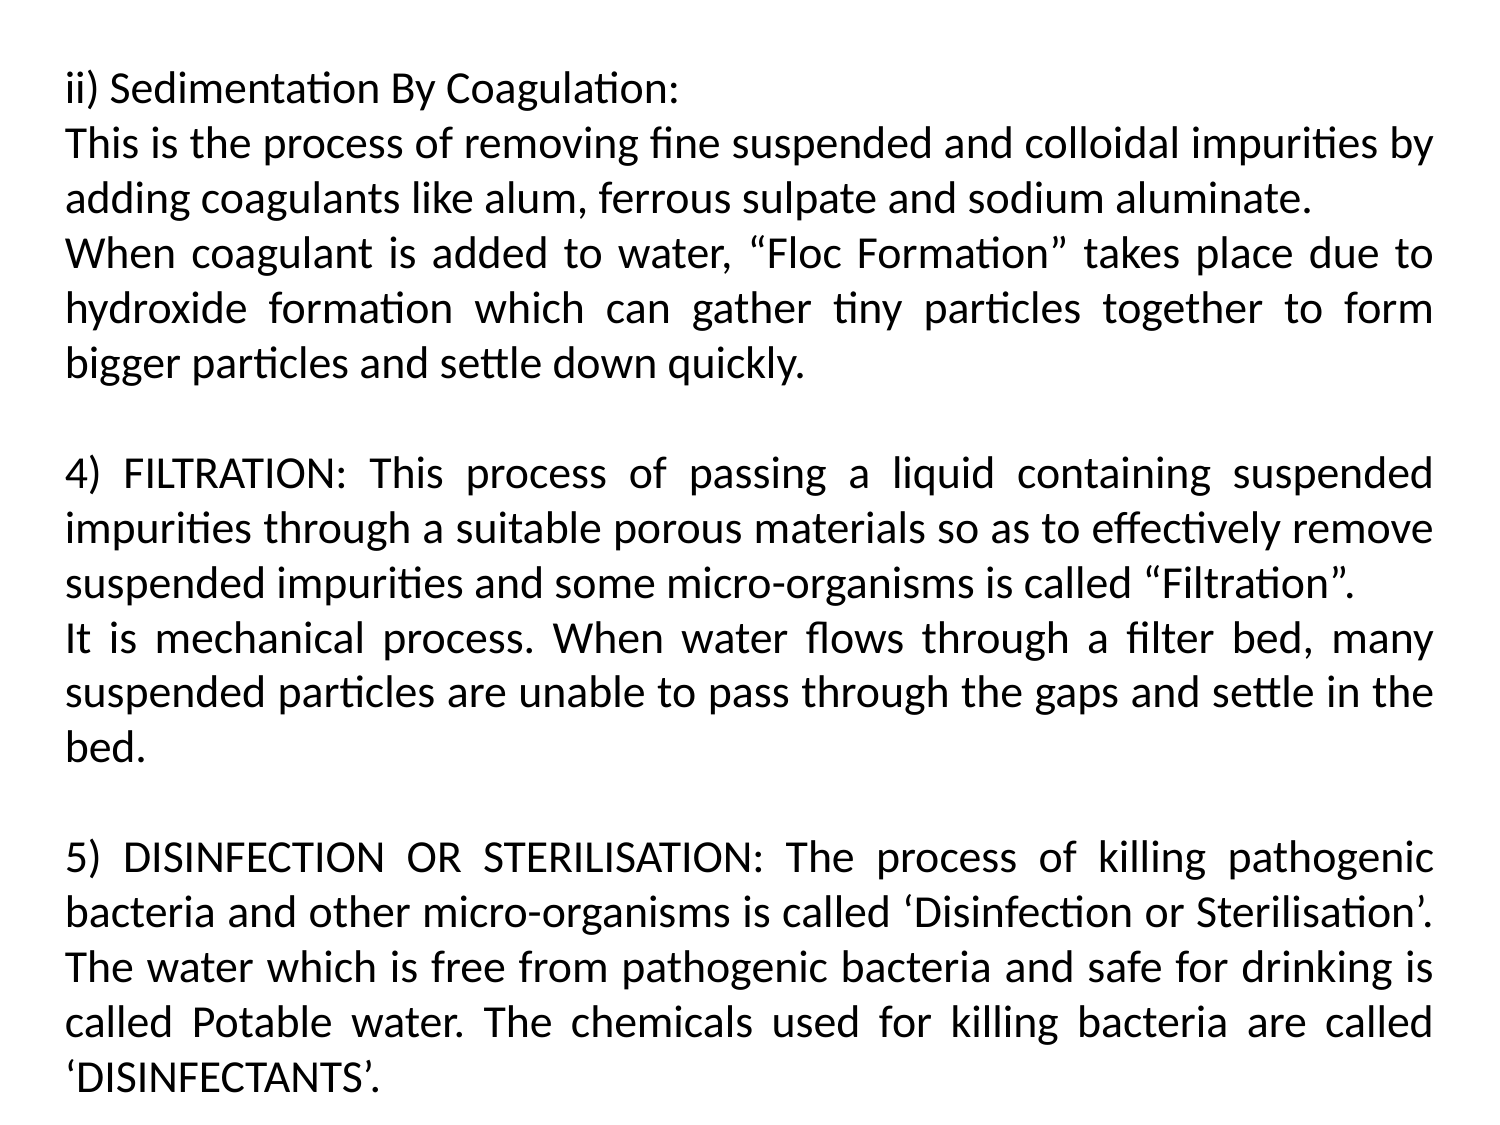

ii) Sedimentation By Coagulation:
This is the process of removing fine suspended and colloidal impurities by adding coagulants like alum, ferrous sulpate and sodium aluminate.
When coagulant is added to water, “Floc Formation” takes place due to hydroxide formation which can gather tiny particles together to form bigger particles and settle down quickly.

4) FILTRATION: This process of passing a liquid containing suspended impurities through a suitable porous materials so as to effectively remove suspended impurities and some micro-organisms is called “Filtration”.
It is mechanical process. When water flows through a filter bed, many suspended particles are unable to pass through the gaps and settle in the bed.

5) DISINFECTION OR STERILISATION: The process of killing pathogenic bacteria and other micro-organisms is called ‘Disinfection or Sterilisation’. The water which is free from pathogenic bacteria and safe for drinking is called Potable water. The chemicals used for killing bacteria are called ‘DISINFECTANTS’.